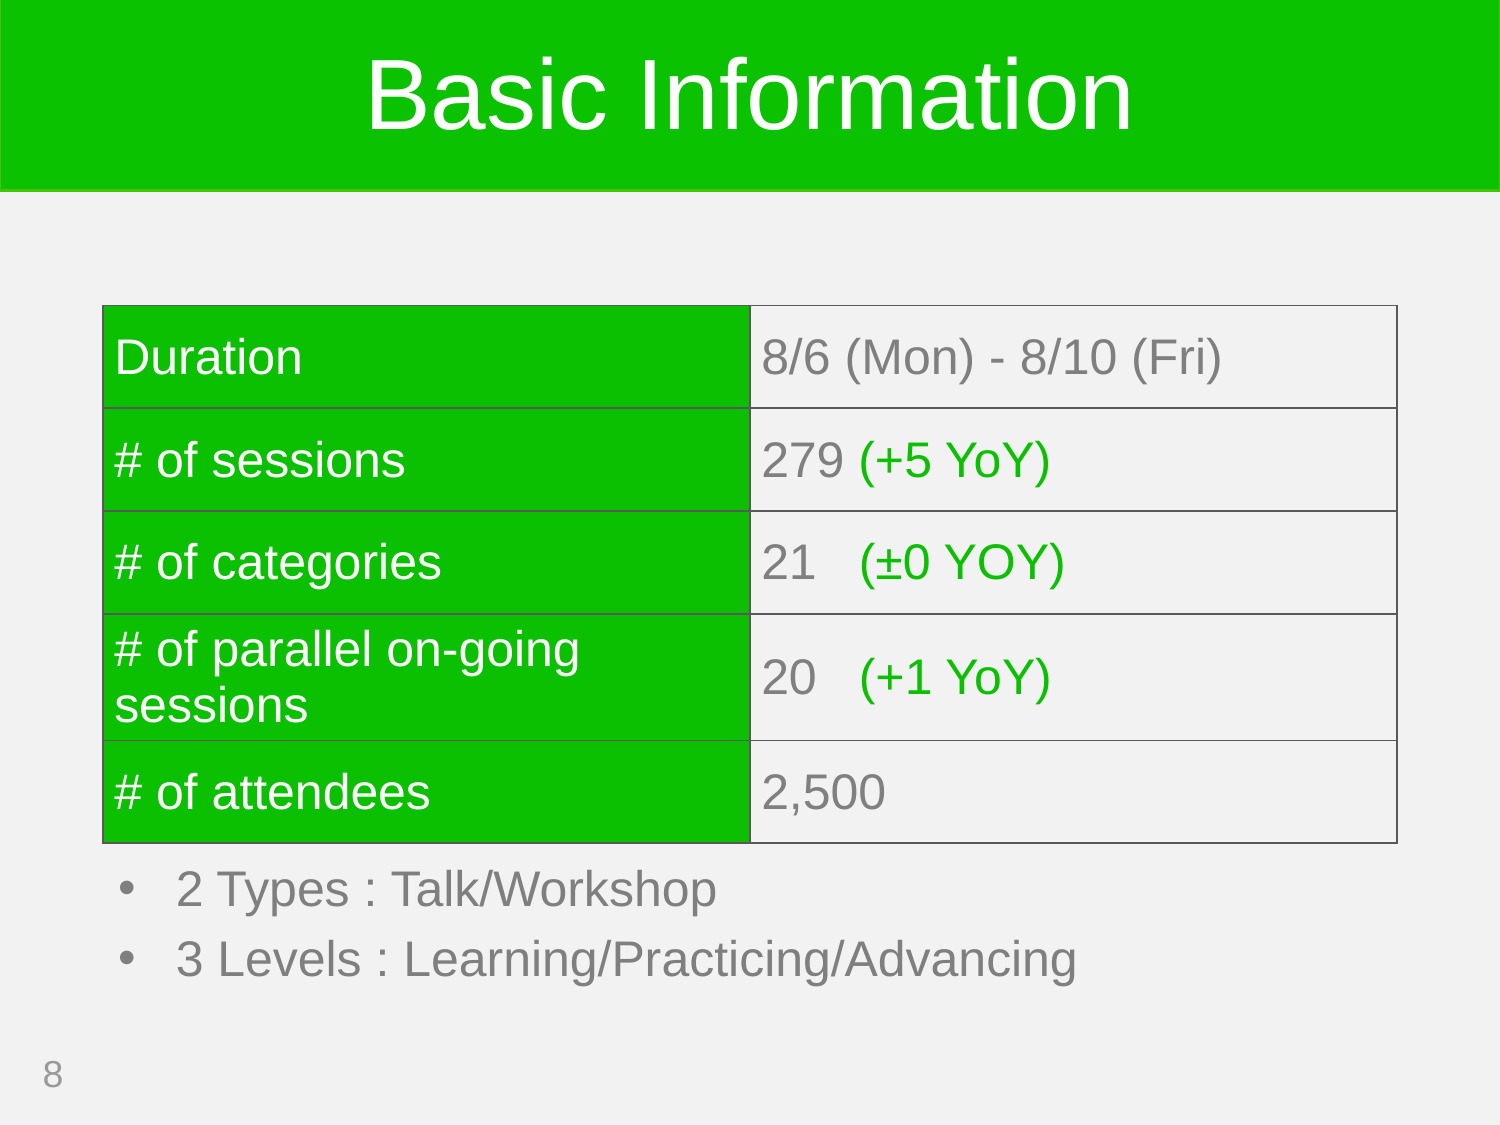

# Basic Information
| Duration | 8/6 (Mon) - 8/10 (Fri) |
| --- | --- |
| # of sessions | 279 (+5 YoY) |
| # of categories | 21 (±0 YOY) |
| # of parallel on-going sessions | 20 (+1 YoY) |
| # of attendees | 2,500 |
2 Types : Talk/Workshop
3 Levels : Learning/Practicing/Advancing
8